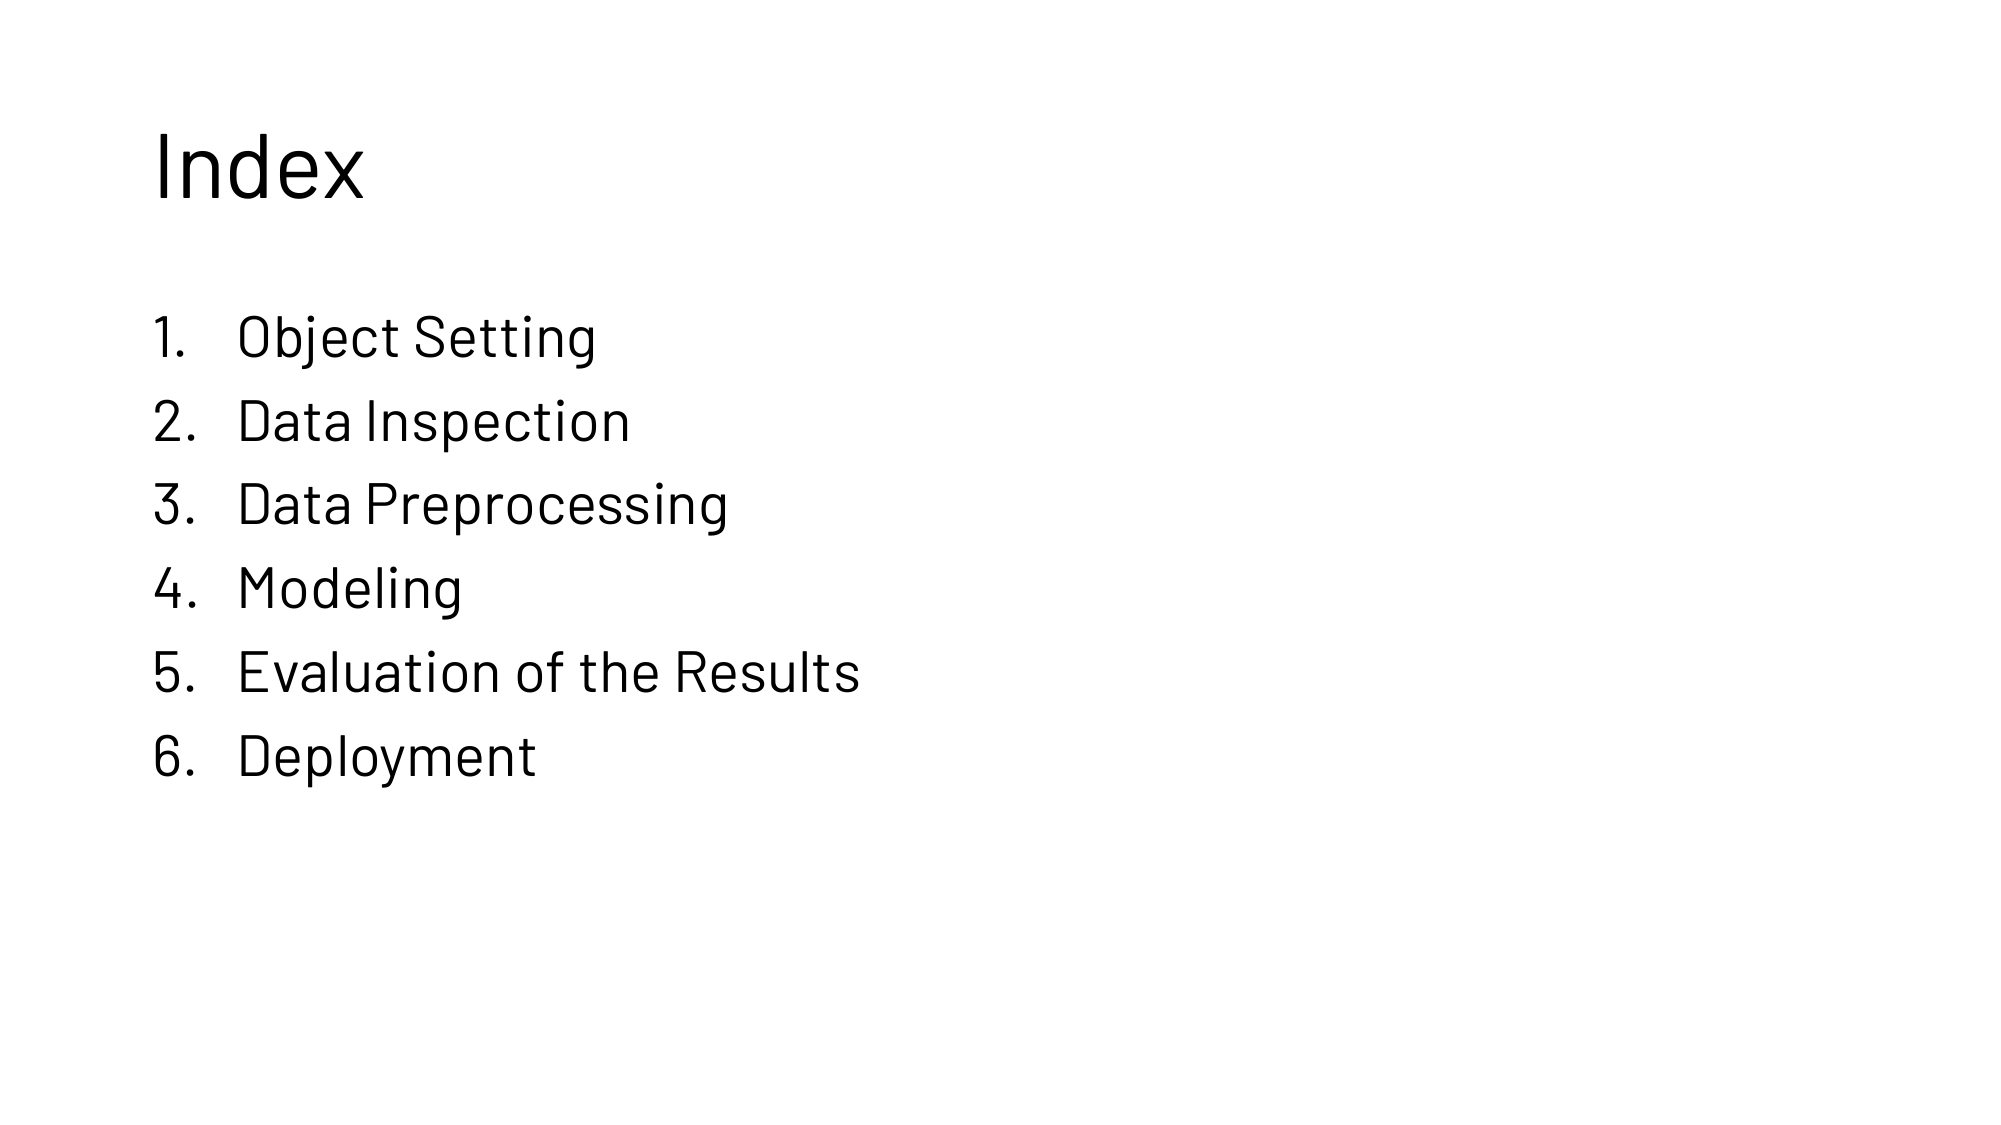

# Index
Object Setting
Data Inspection
Data Preprocessing
Modeling
Evaluation of the Results
Deployment